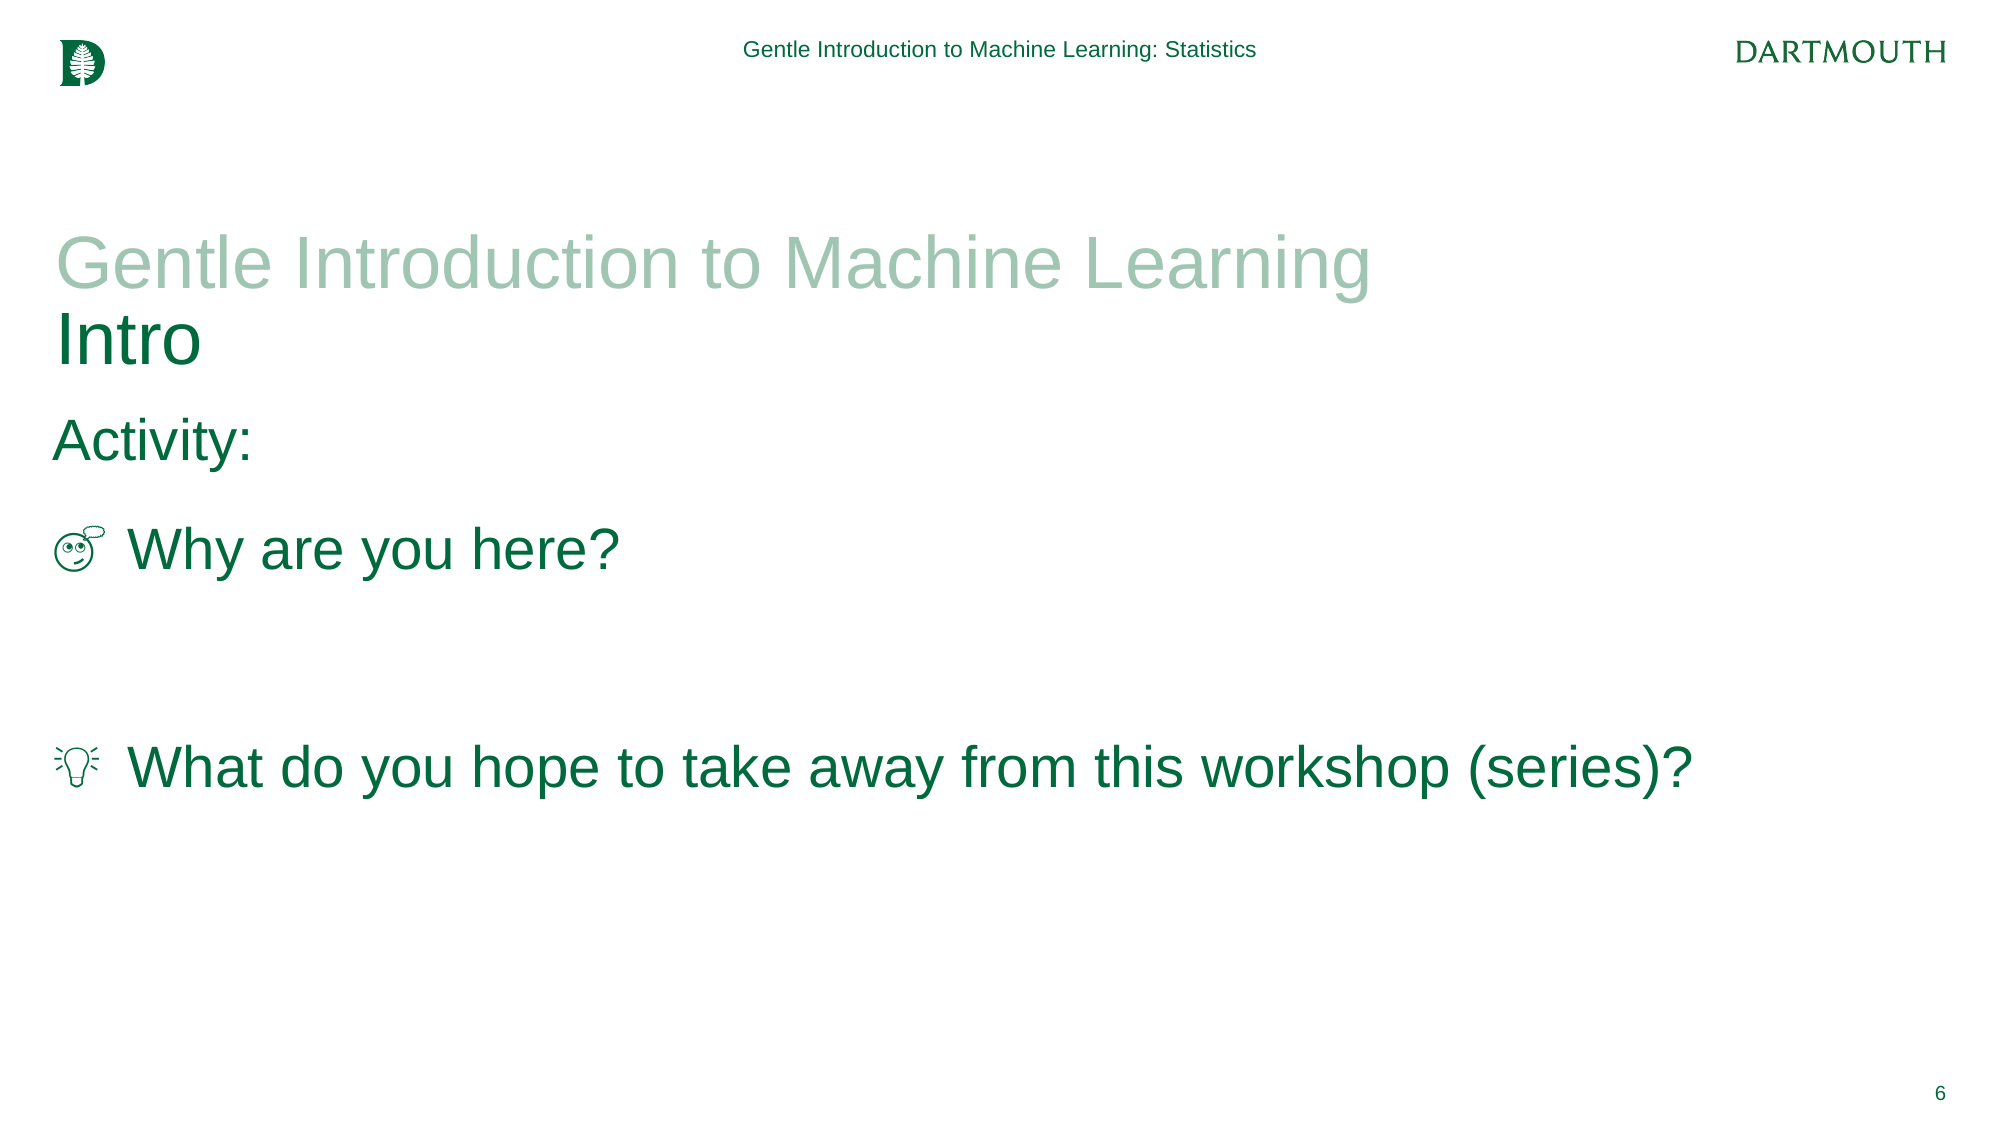

Gentle Introduction to Machine Learning: Statistics
# Gentle Introduction to Machine Learning Intro
Activity:
Why are you here?

What do you hope to take away from this workshop (series)?
6